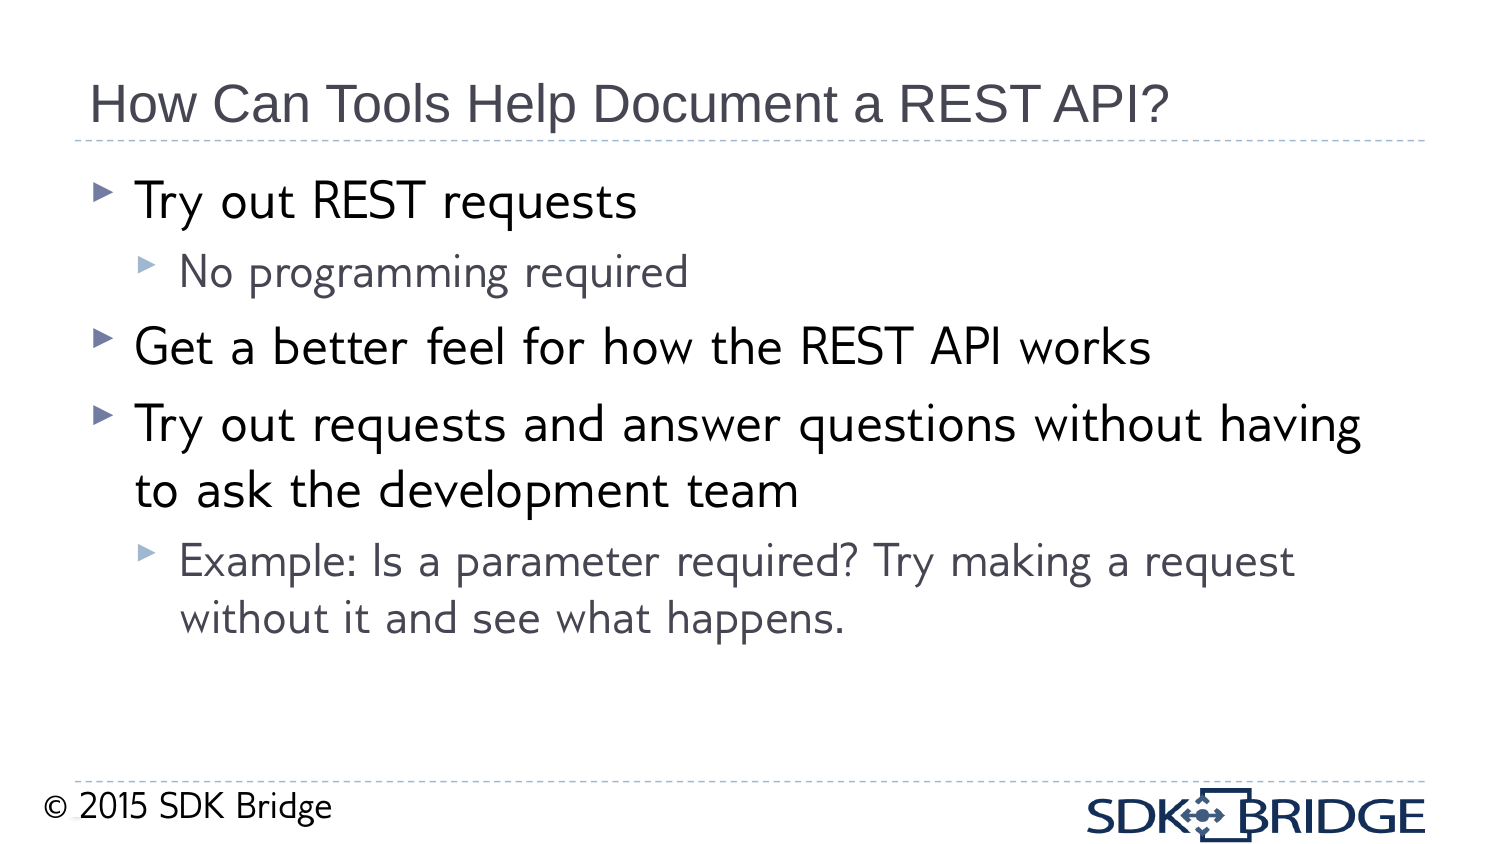

# How Can Tools Help Document a REST API?
Try out REST requests
No programming required
Get a better feel for how the REST API works
Try out requests and answer questions without having to ask the development team
Example: Is a parameter required? Try making a request without it and see what happens.